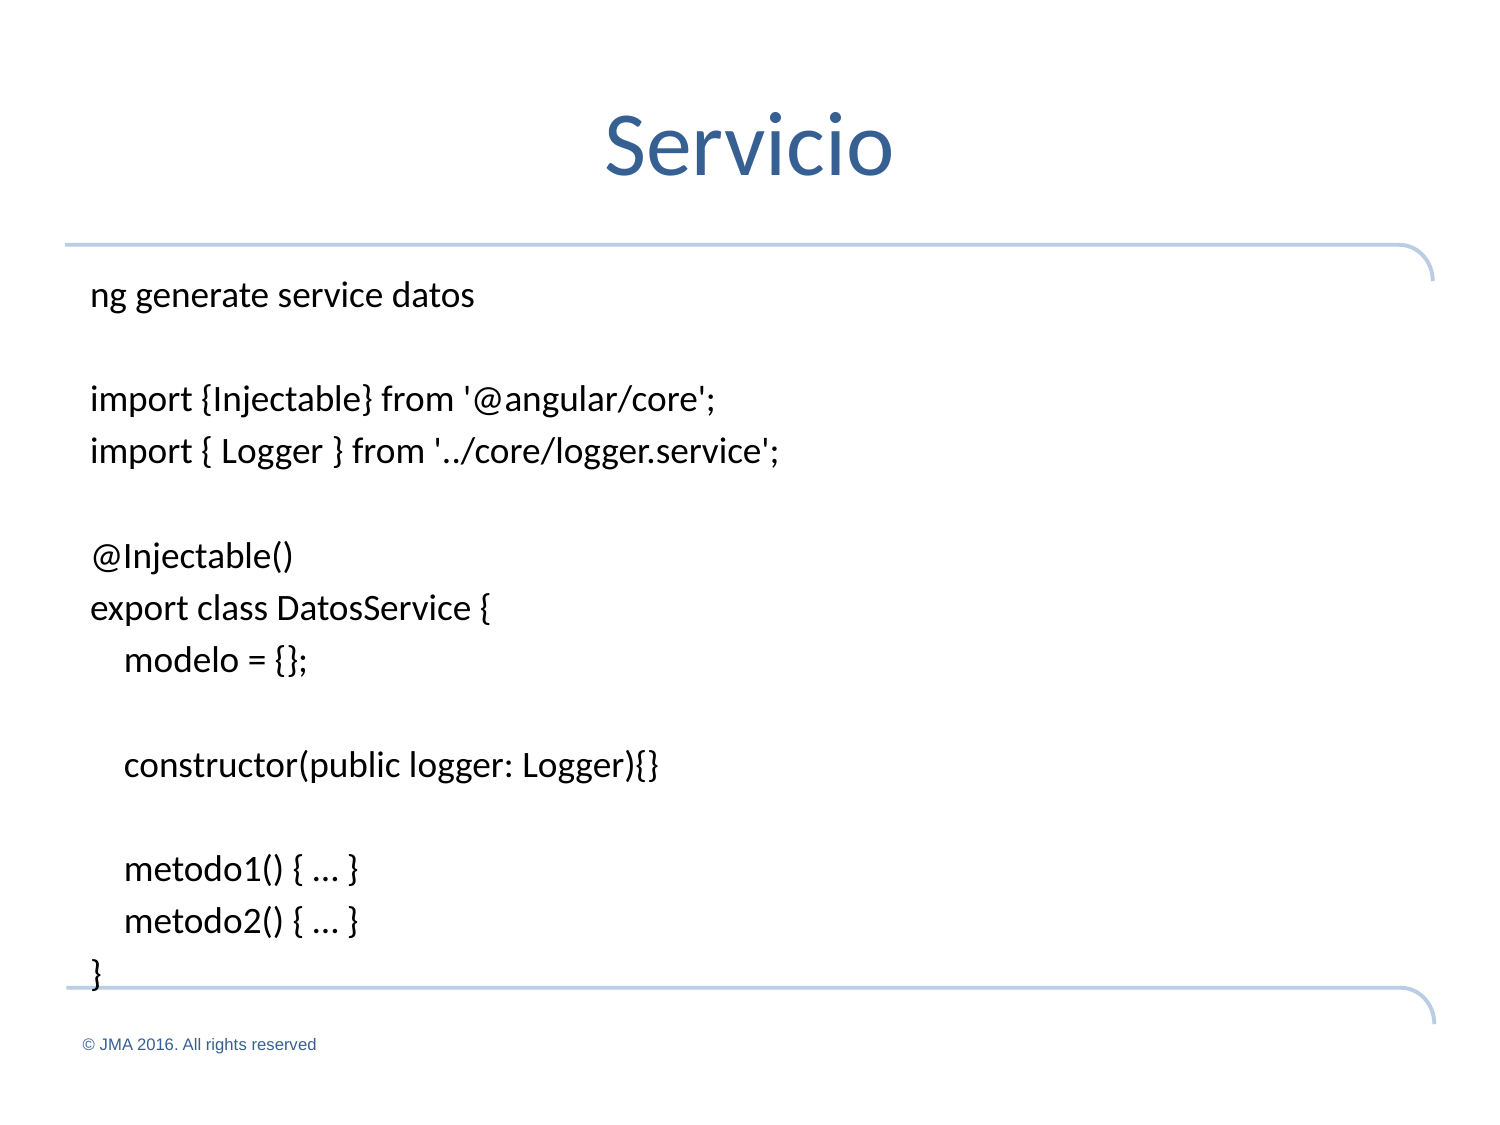

# Servicio
ng generate service datos

import {Injectable} from '@angular/core';
import { Logger } from '../core/logger.service';

@Injectable()
export class DatosService {
    modelo = {};

    constructor(public logger: Logger){}

    metodo1() { … }
    metodo2() { … }
}